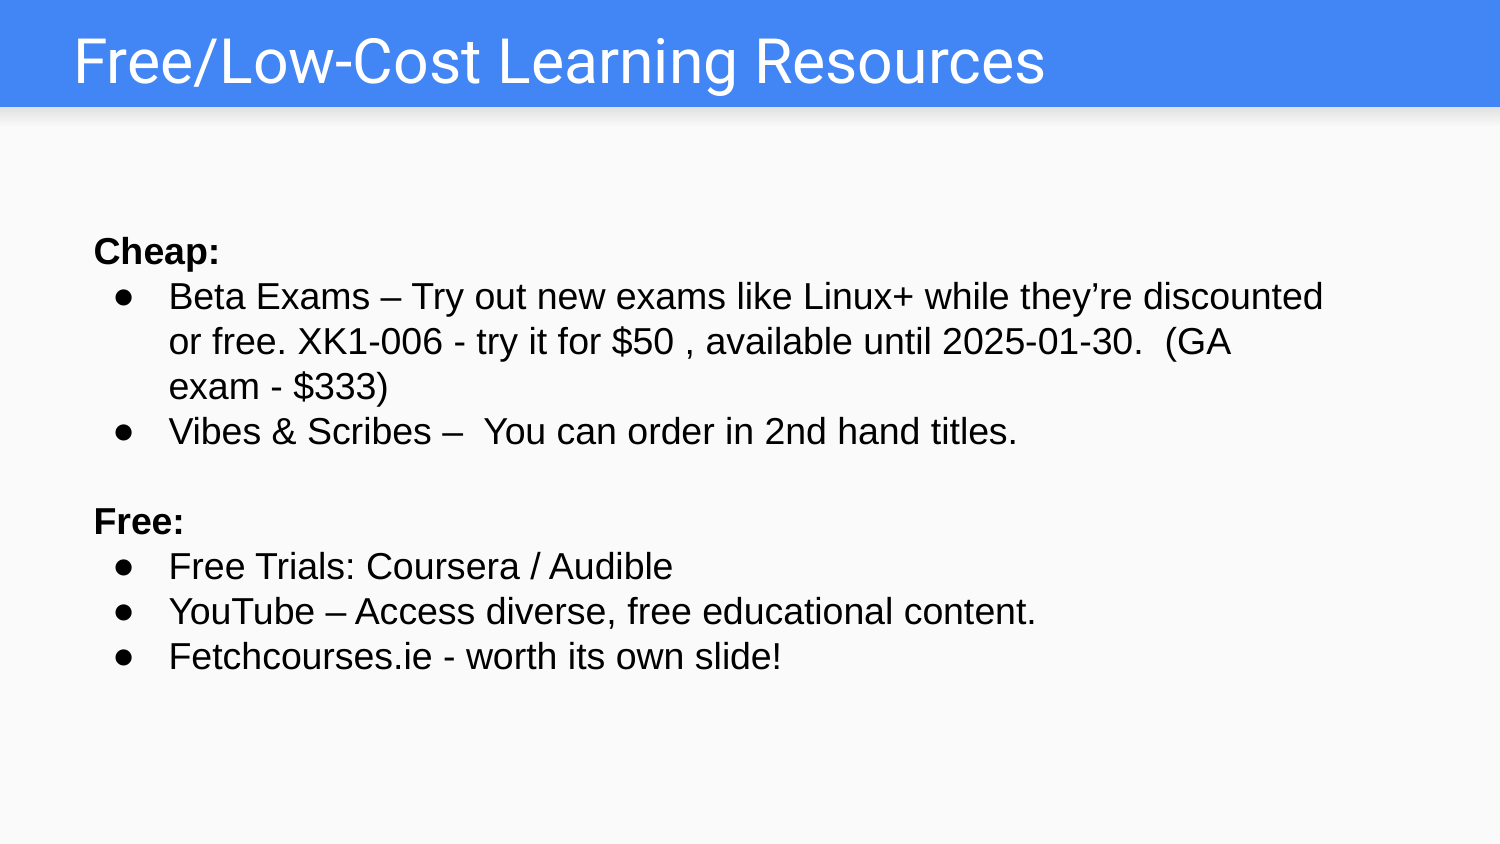

# Free/Low-Cost Learning Resources

Cheap:
Beta Exams – Try out new exams like Linux+ while they’re discounted or free. XK1-006 - try it for $50 , available until 2025-01-30.  (GA exam - $333)
Vibes & Scribes –  You can order in 2nd hand titles.

Free:
Free Trials: Coursera / Audible
YouTube – Access diverse, free educational content.
Fetchcourses.ie - worth its own slide!